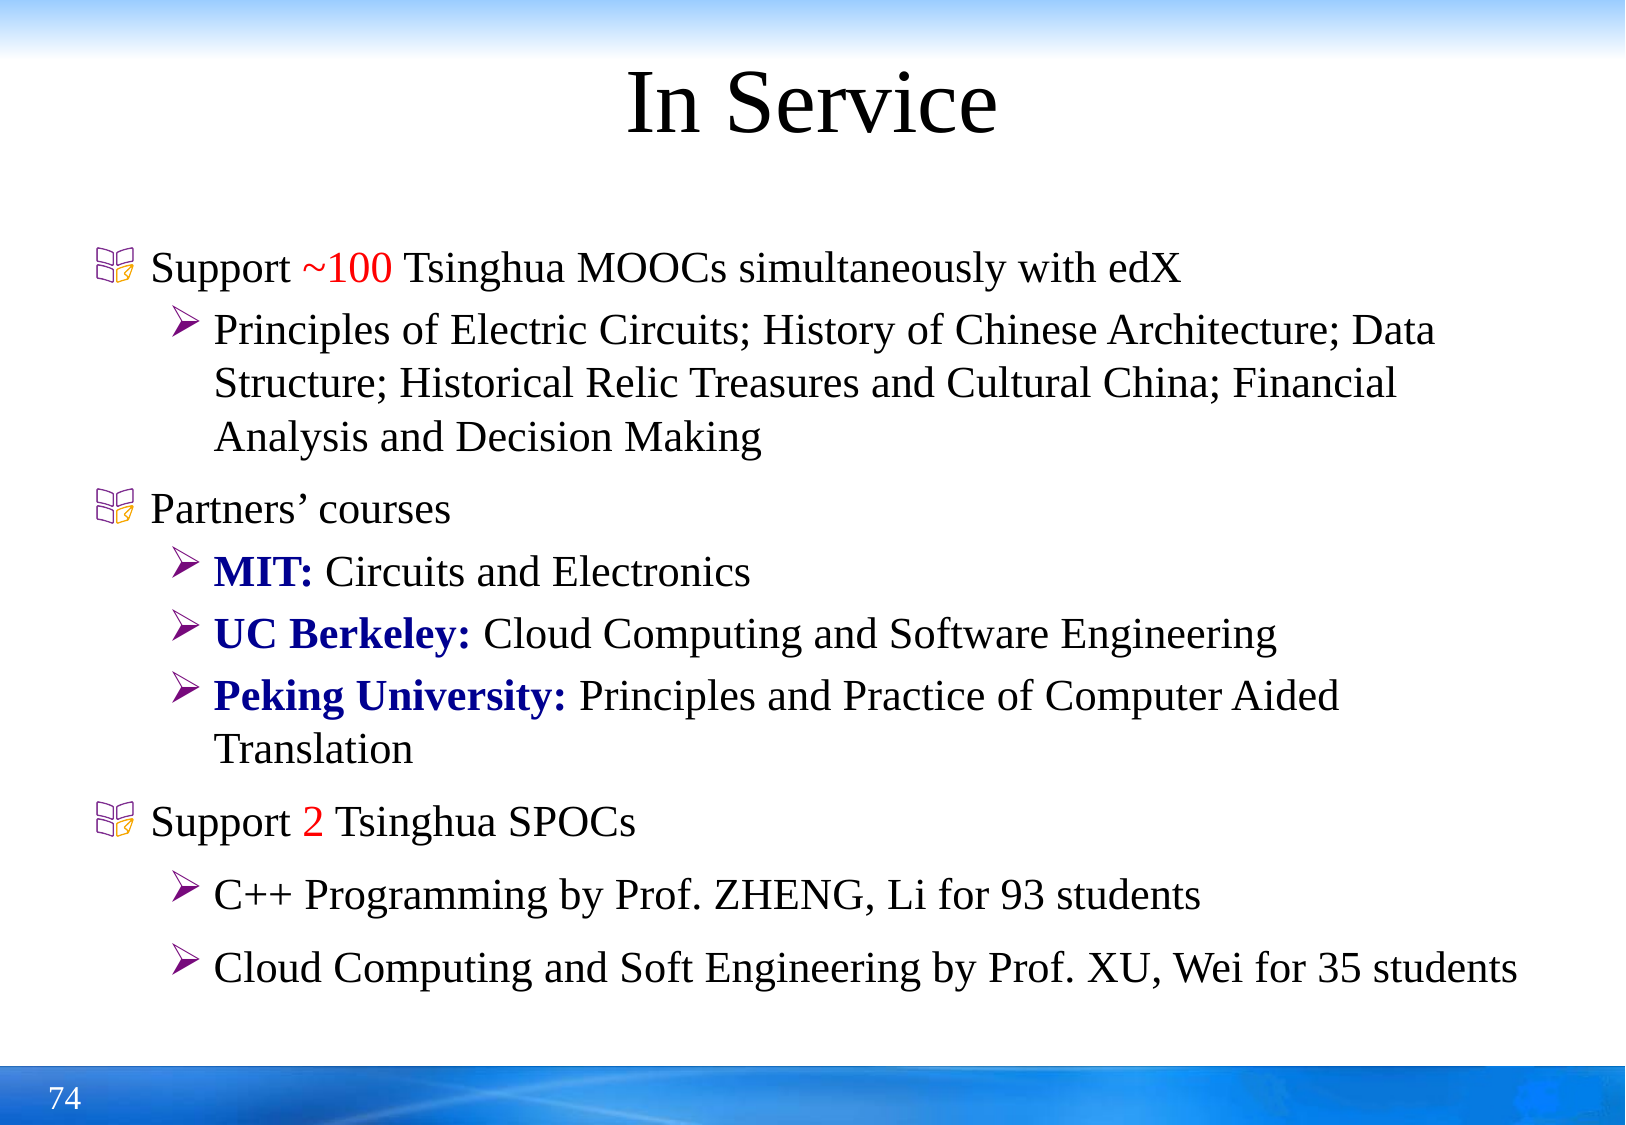

# In Service
Support ~100 Tsinghua MOOCs simultaneously with edX
Principles of Electric Circuits; History of Chinese Architecture; Data Structure; Historical Relic Treasures and Cultural China; Financial Analysis and Decision Making
Partners’ courses
MIT: Circuits and Electronics
UC Berkeley: Cloud Computing and Software Engineering
Peking University: Principles and Practice of Computer Aided Translation
Support 2 Tsinghua SPOCs
C++ Programming by Prof. ZHENG, Li for 93 students
Cloud Computing and Soft Engineering by Prof. XU, Wei for 35 students